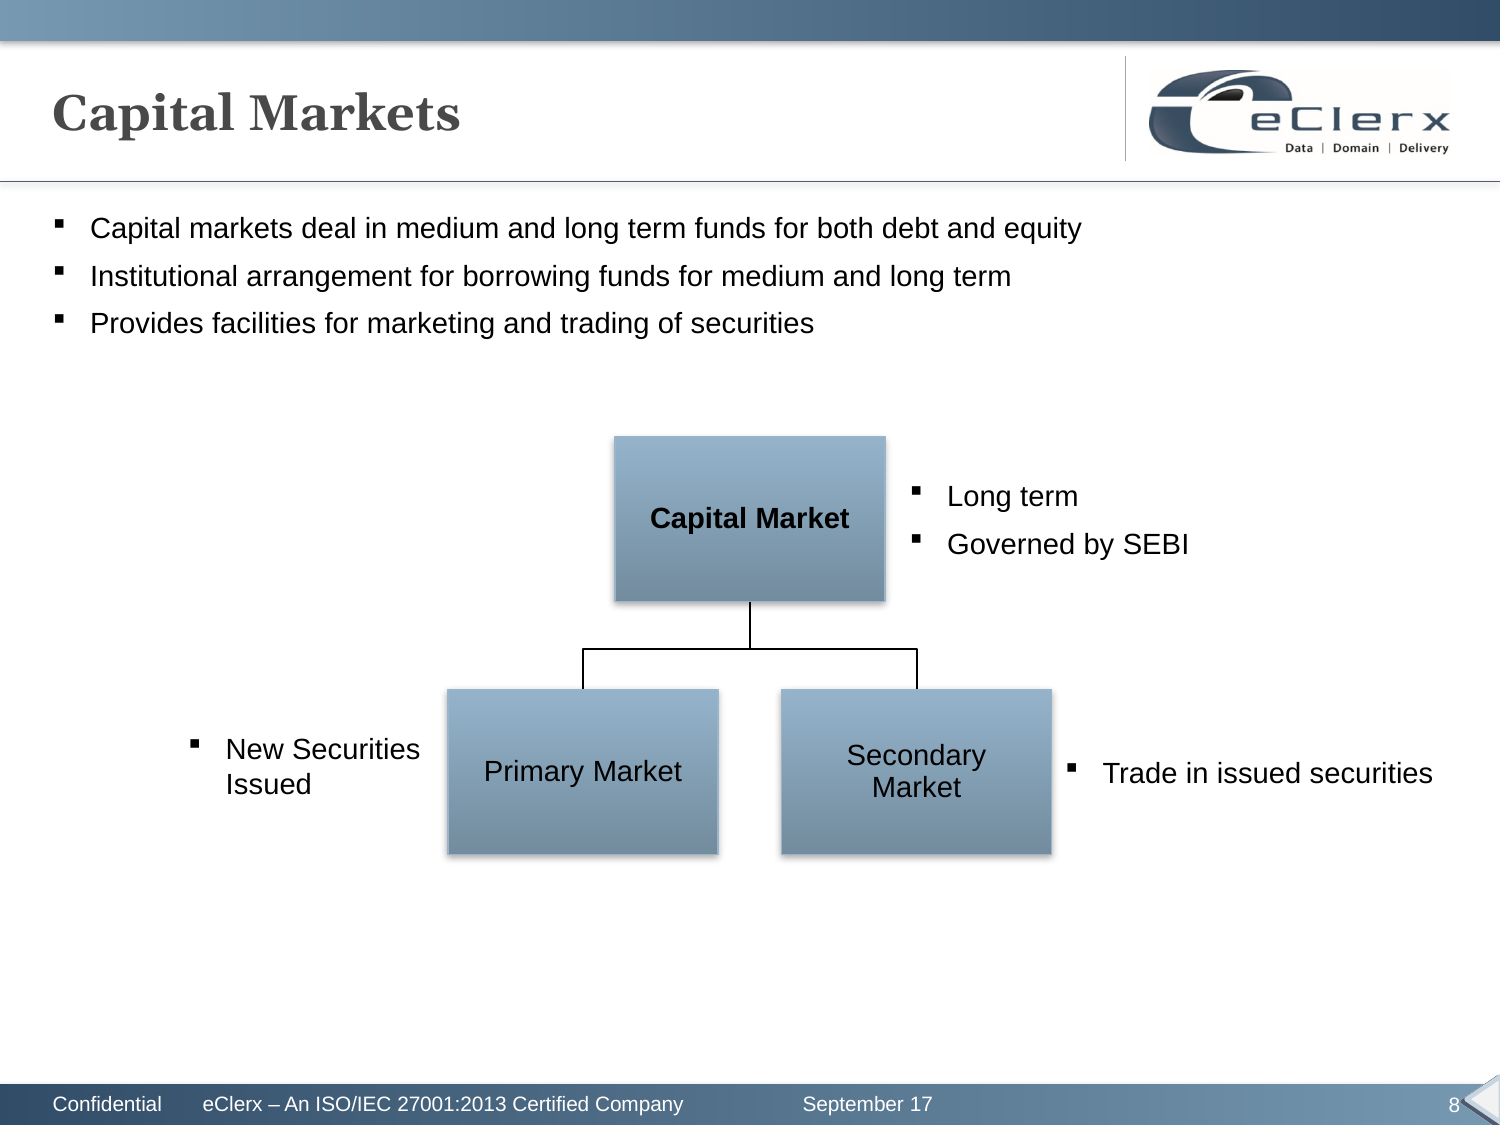

# Capital Markets
Capital markets deal in medium and long term funds for both debt and equity
Institutional arrangement for borrowing funds for medium and long term
Provides facilities for marketing and trading of securities
Capital Market
Long term
Governed by SEBI
Primary Market
Secondary Market
New Securities Issued
Trade in issued securities